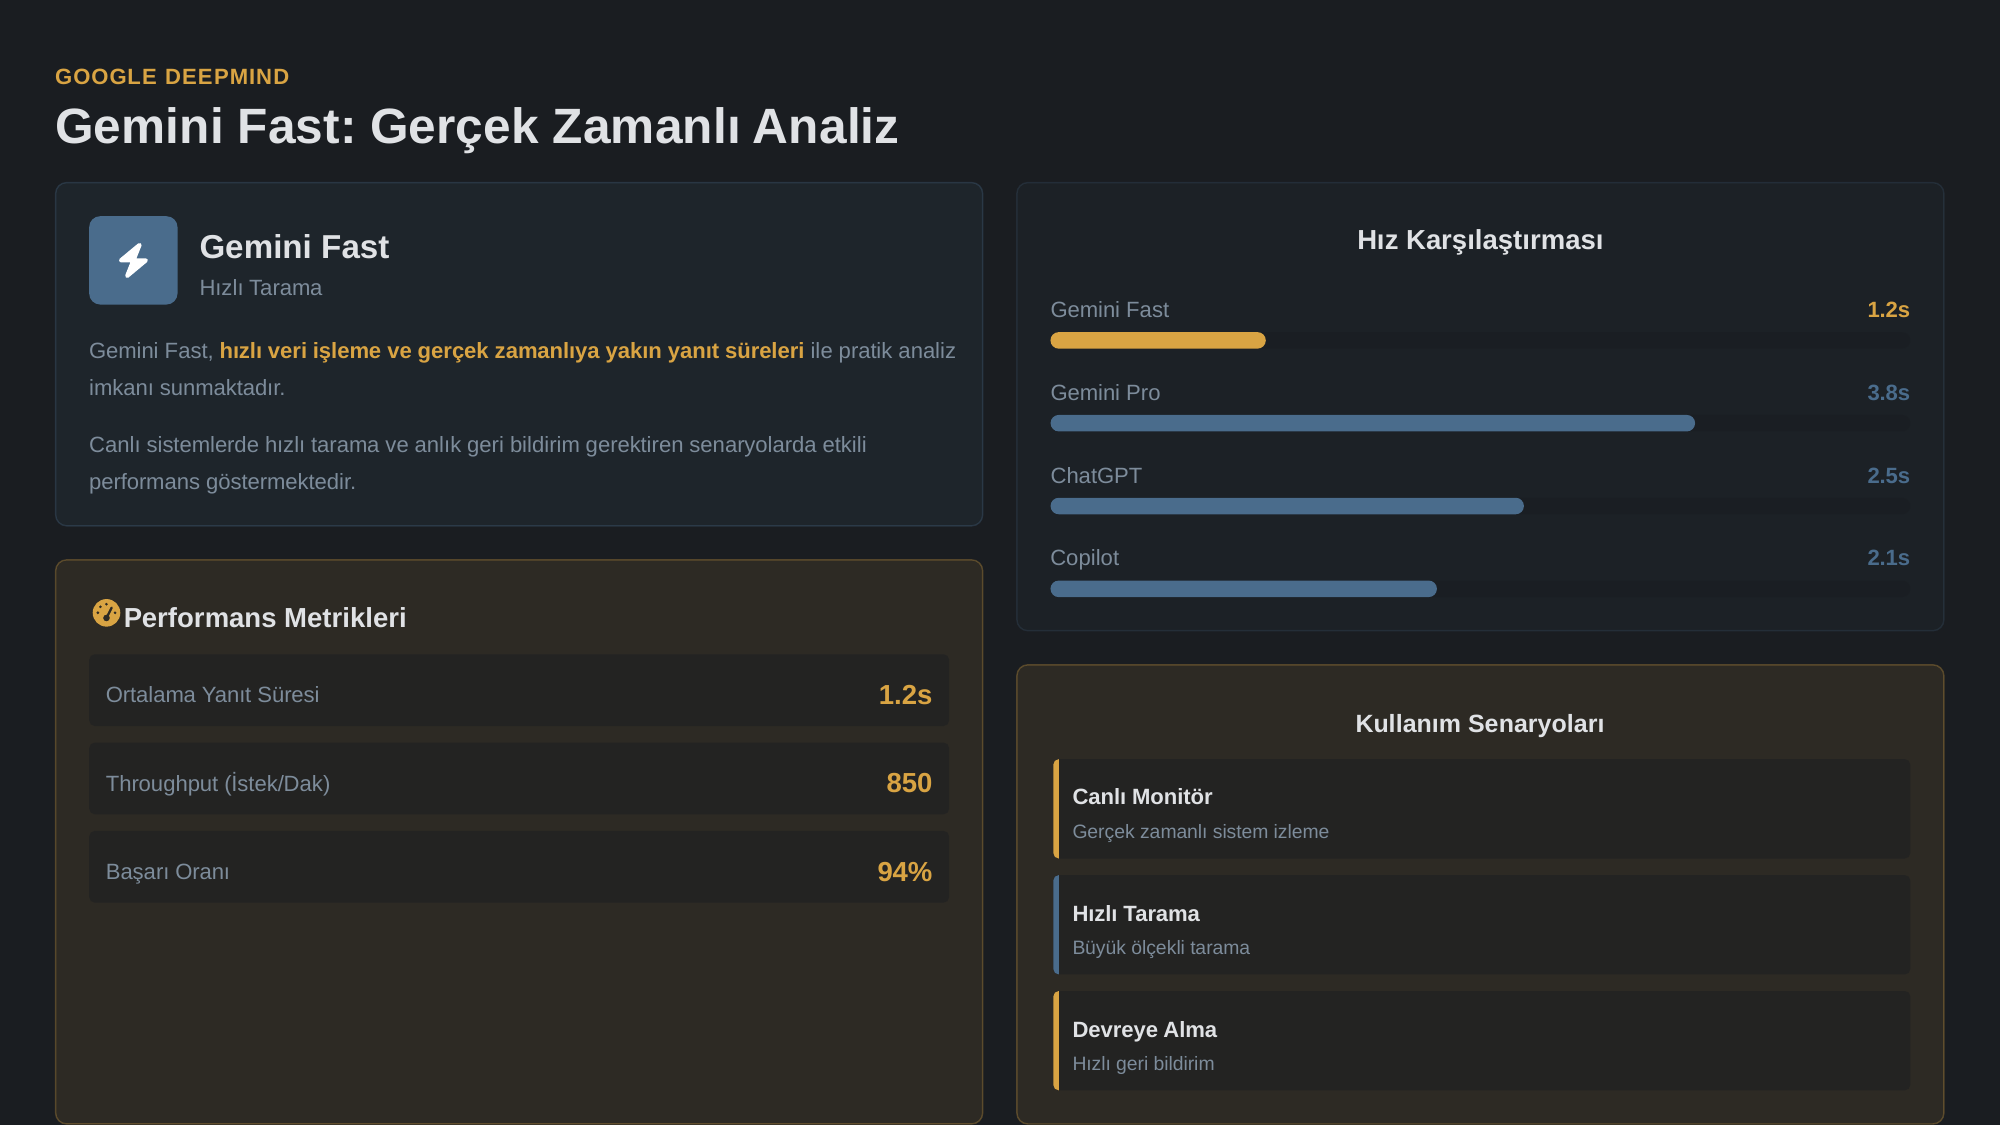

GOOGLE DEEPMIND
Gemini Fast: Gerçek Zamanlı Analiz

Hız Karşılaştırması
Gemini Fast

Hızlı Tarama
Gemini Fast
1.2s
Gemini Fast, hızlı veri işleme ve gerçek zamanlıya yakın yanıt süreleri ile pratik analiz imkanı sunmaktadır.

Gemini Pro
3.8s

Canlı sistemlerde hızlı tarama ve anlık geri bildirim gerektiren senaryolarda etkili performans göstermektedir.
ChatGPT
2.5s

Copilot
2.1s

Performans Metrikleri

1.2s
Ortalama Yanıt Süresi
Kullanım Senaryoları

850

Throughput (İstek/Dak)
Canlı Monitör
Gerçek zamanlı sistem izleme

94%
Başarı Oranı

Hızlı Tarama
Büyük ölçekli tarama

Devreye Alma
Hızlı geri bildirim